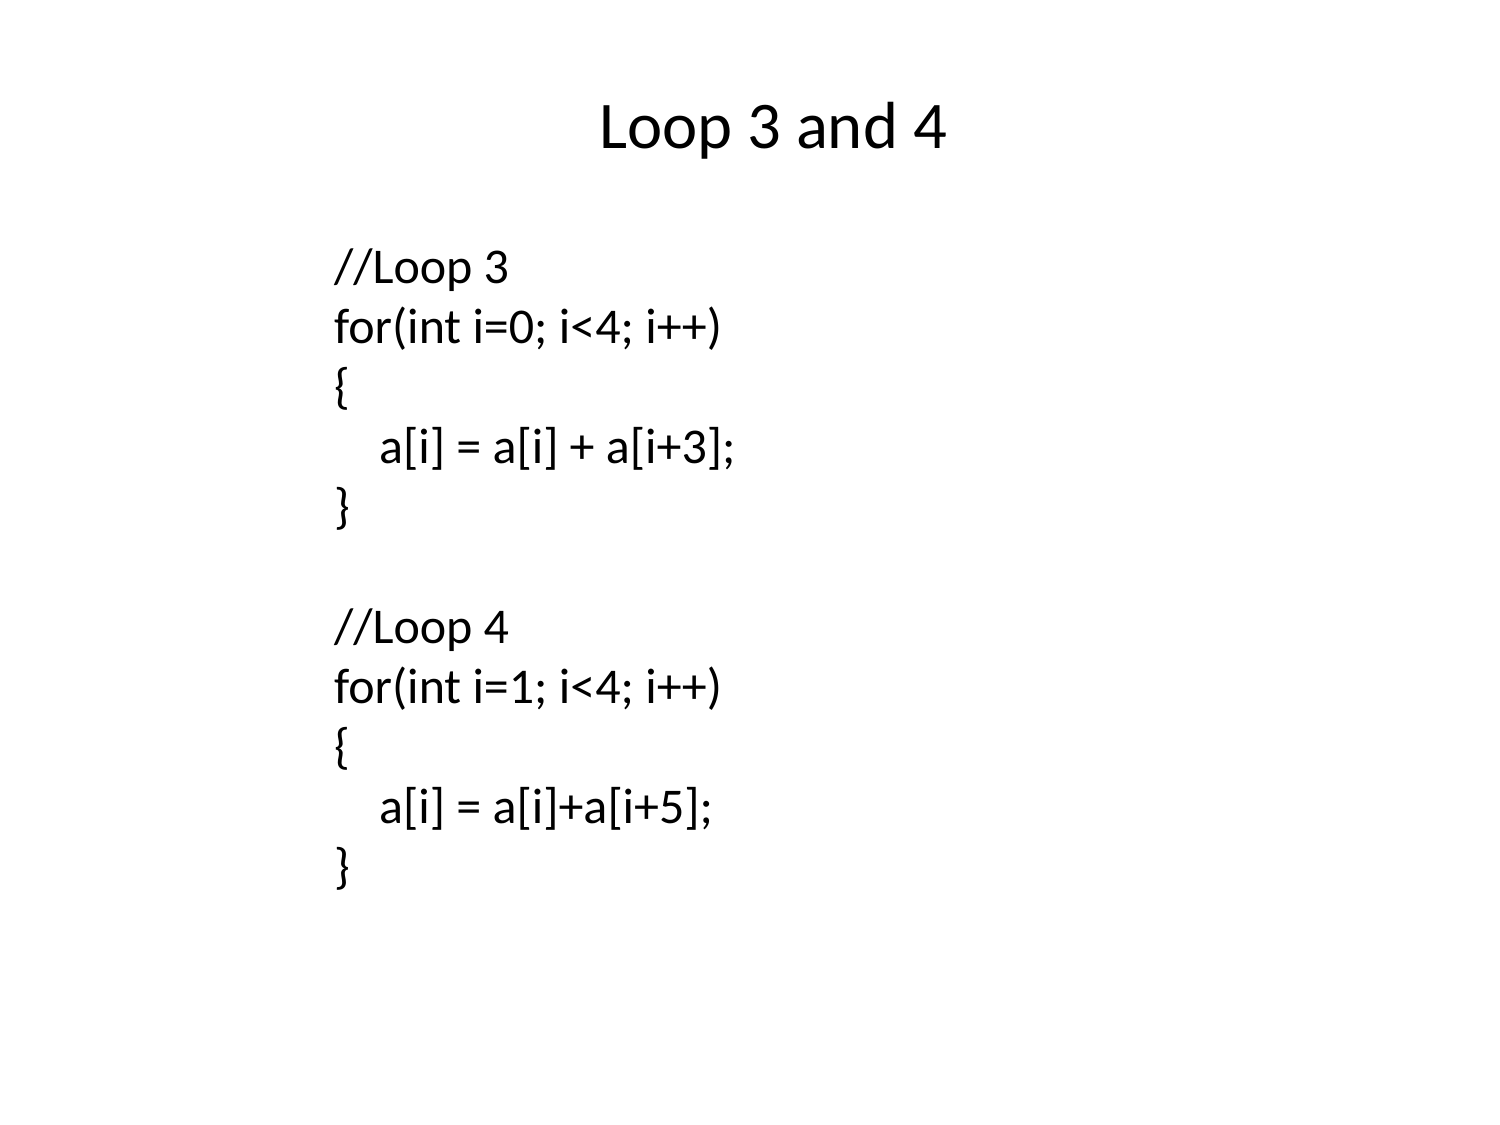

Loop 3 and 4
//Loop 3
for(int i=0; i<4; i++)
{
    a[i] = a[i] + a[i+3];
}

//Loop 4
for(int i=1; i<4; i++)
{
    a[i] = a[i]+a[i+5];
}